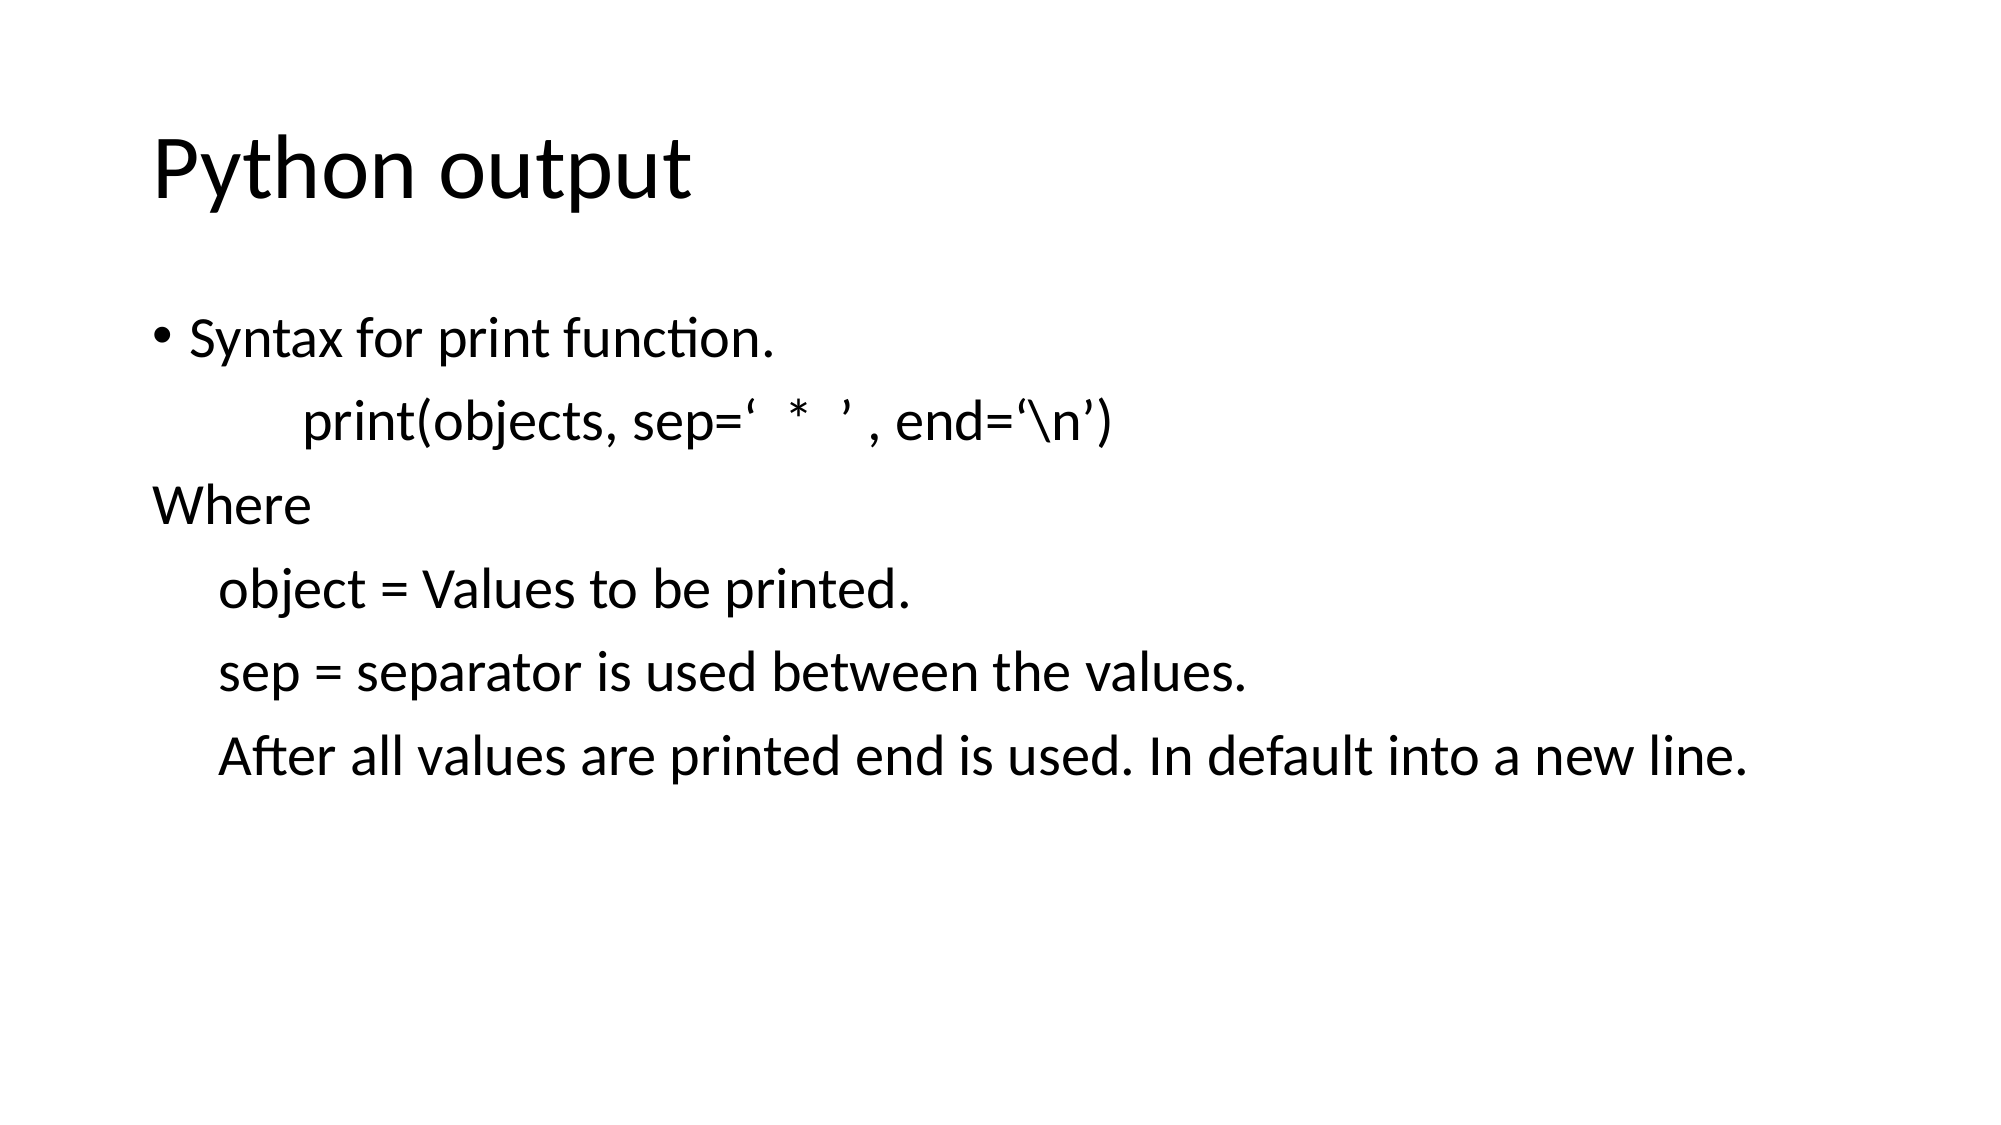

# Python output
Syntax for print function.
	print(objects, sep=‘  *  ’ , end=‘\n’)
Where
     object = Values to be printed.
     sep = separator is used between the values.
     After all values are printed end is used. In default into a new line.